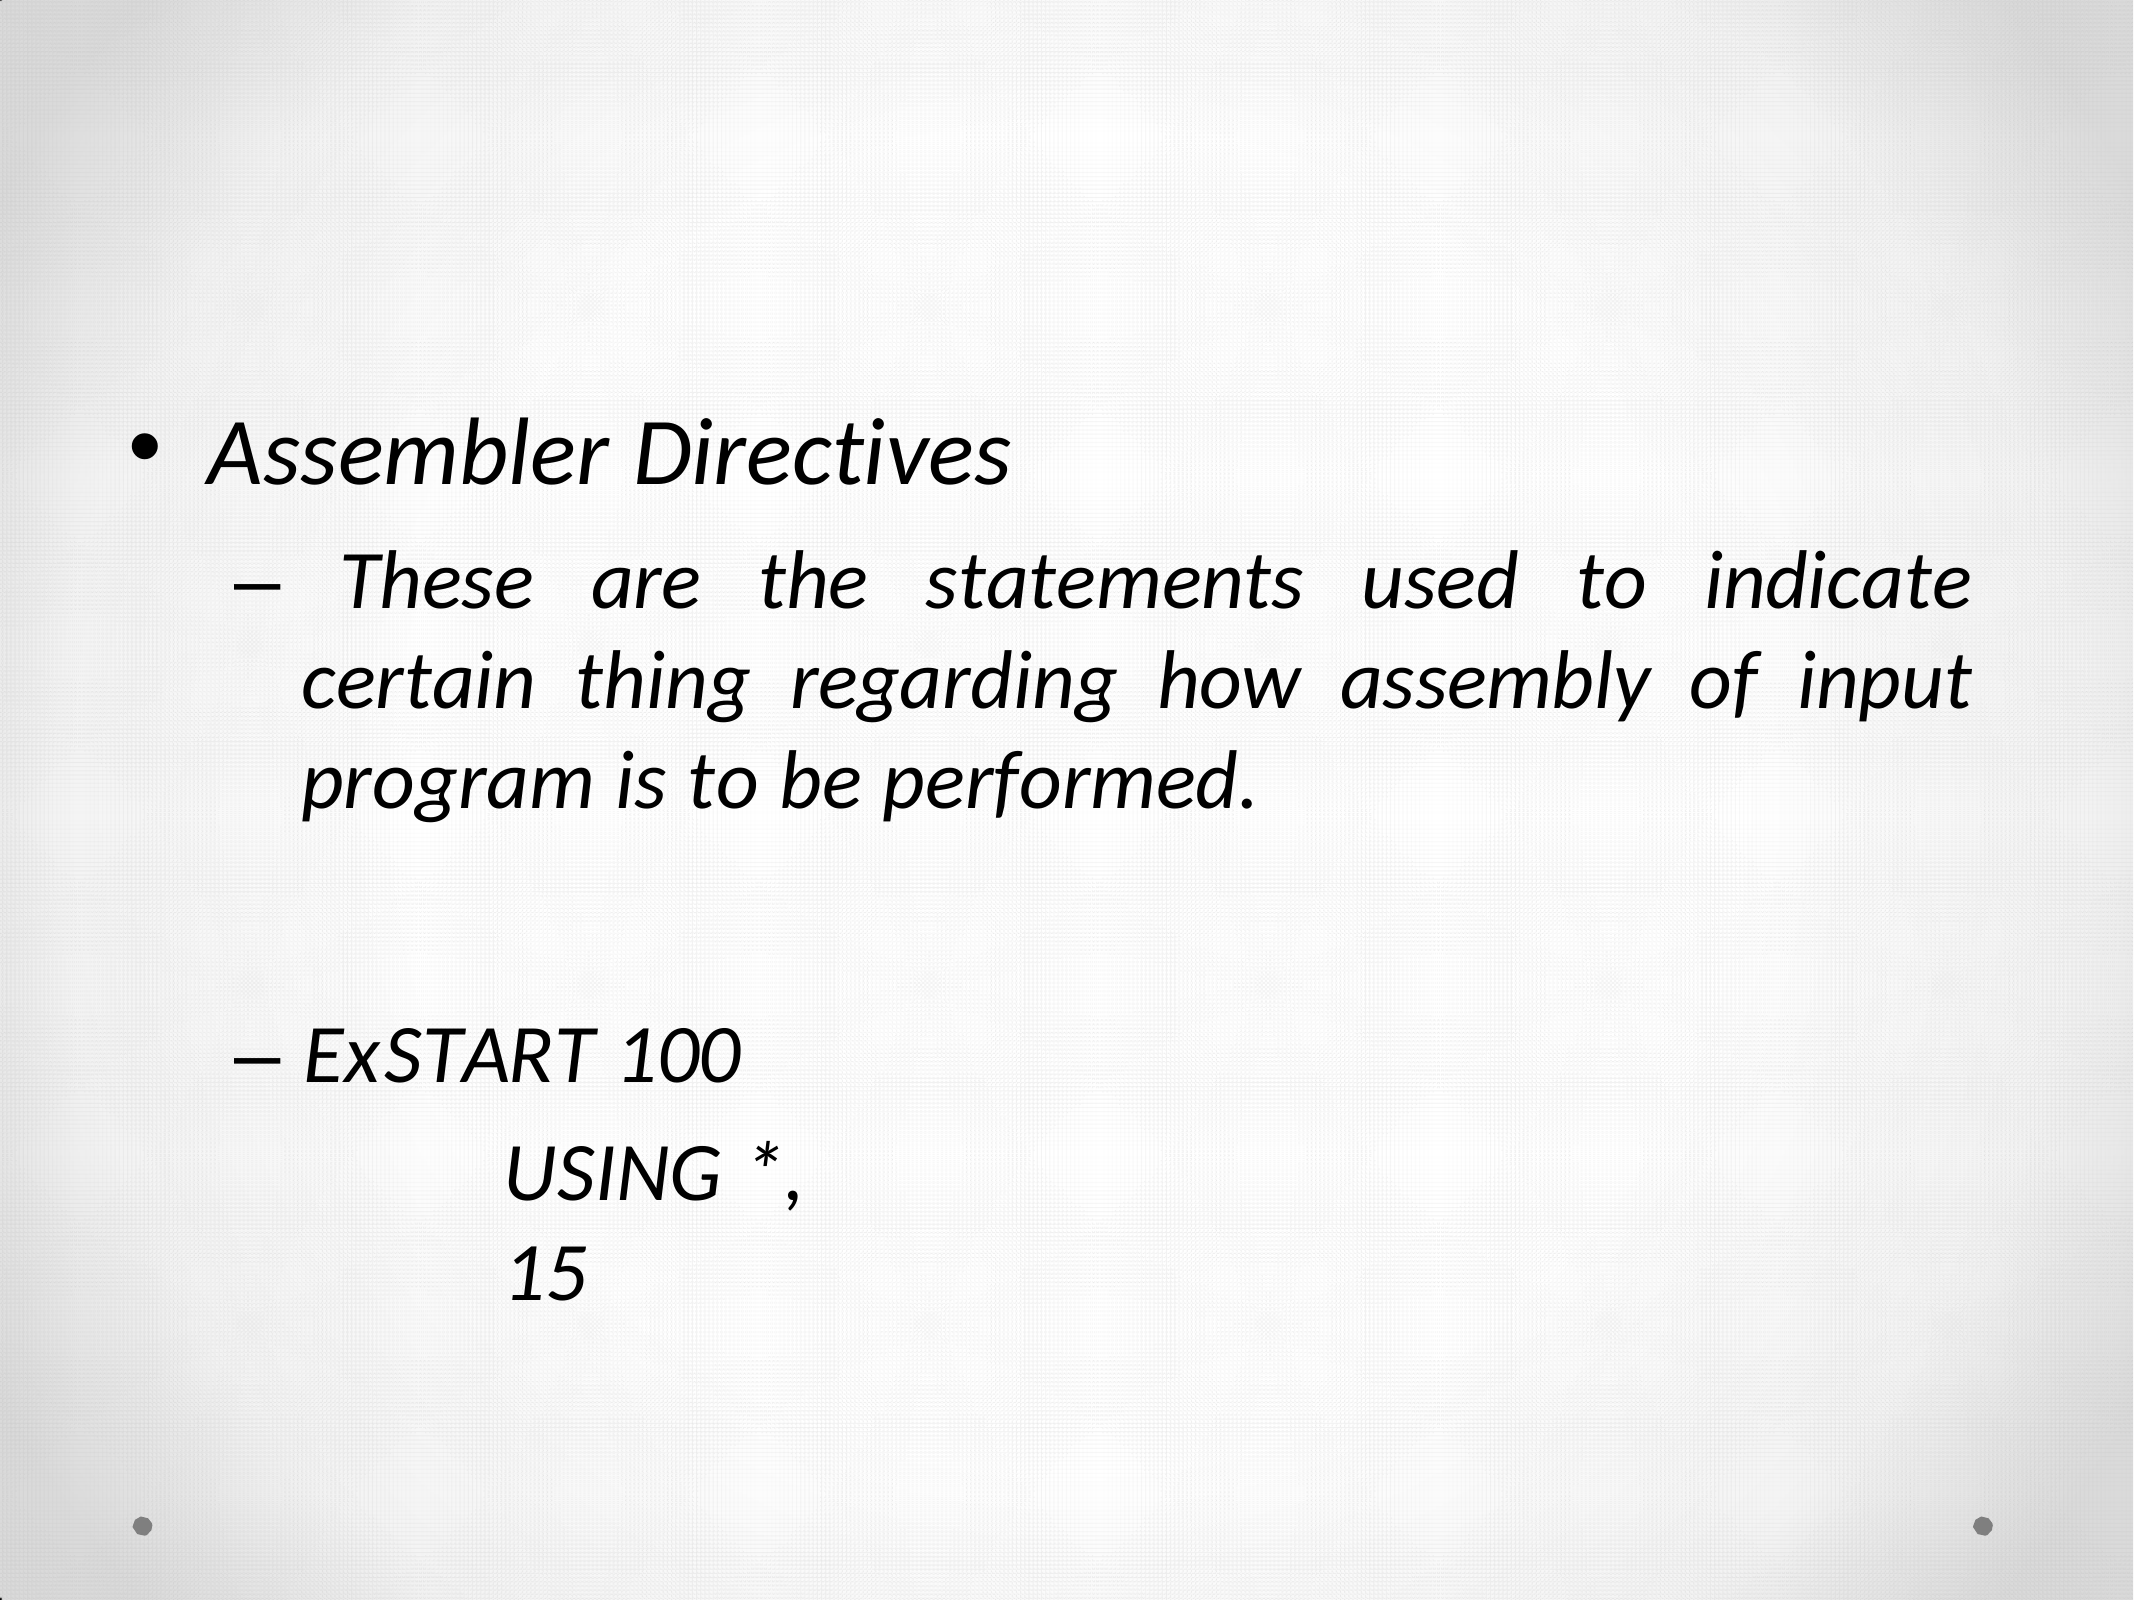

Assembler Directives
– These are the statements used to indicate certain thing regarding how assembly of input program is to be performed.
– Ex	START 100
USING *, 15